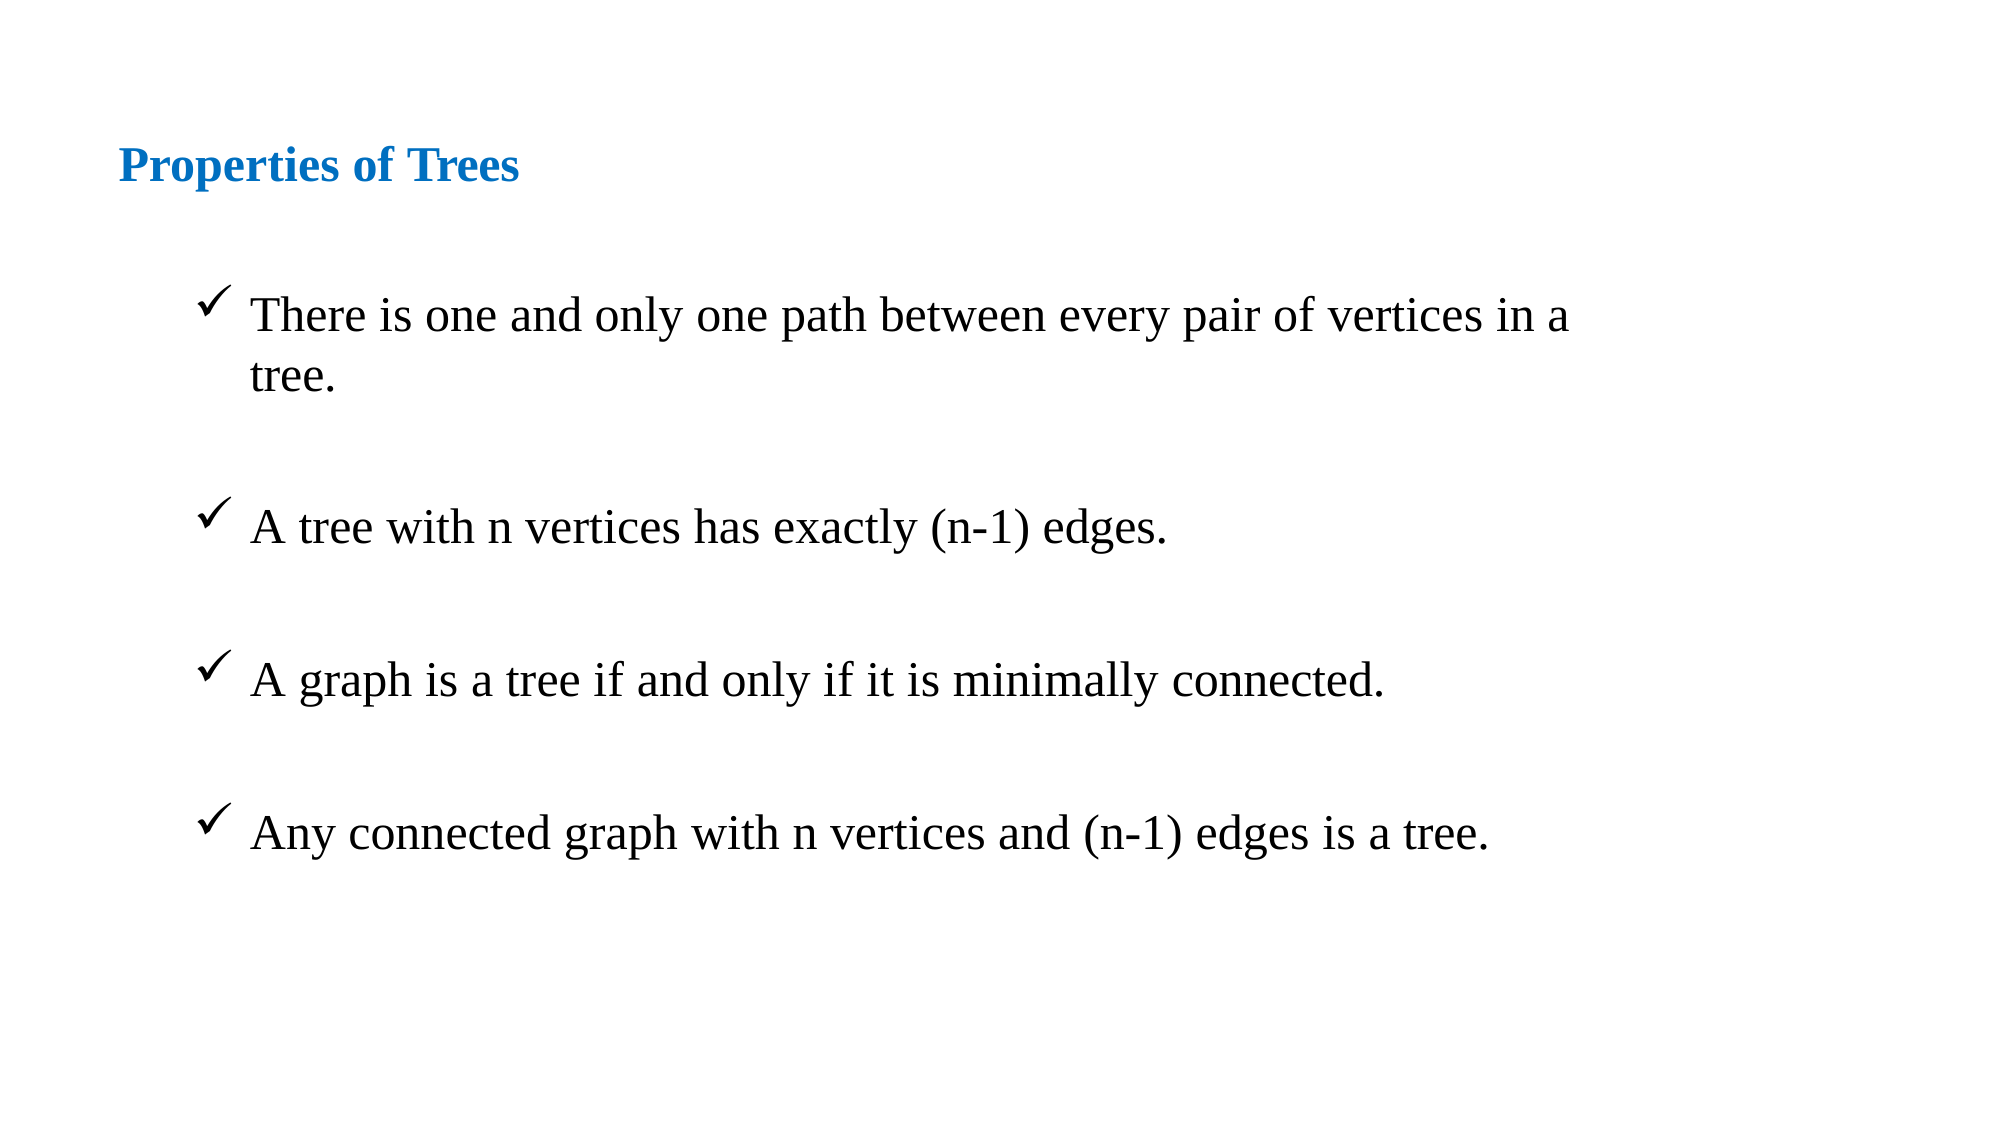

# Properties of Trees
There is one and only one path between every pair of vertices in a tree.

A tree with n vertices has exactly (n-1) edges.

A graph is a tree if and only if it is minimally connected.

Any connected graph with n vertices and (n-1) edges is a tree.